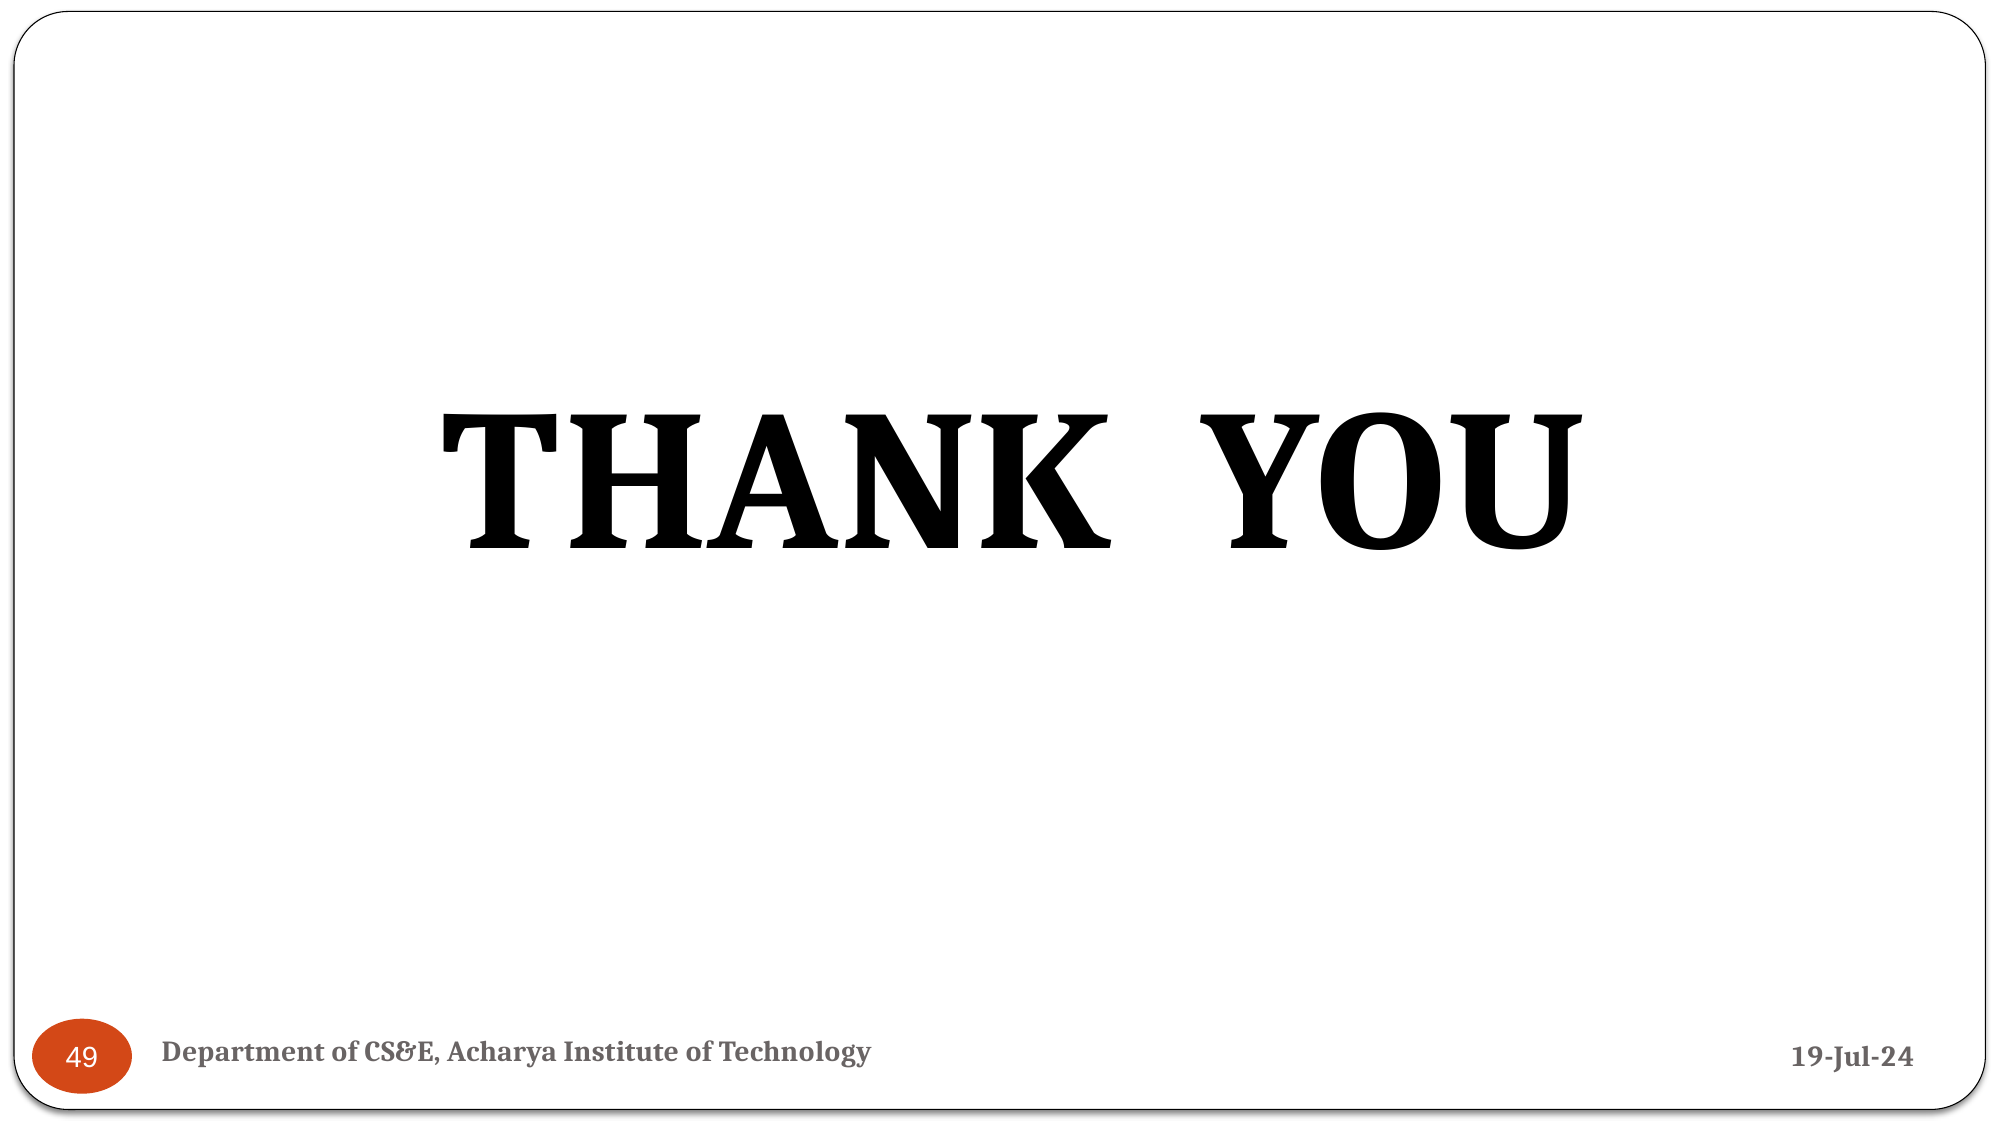

THANK  YOU
Department of CS&E, Acharya Institute of Technology
19-Jul-24
49